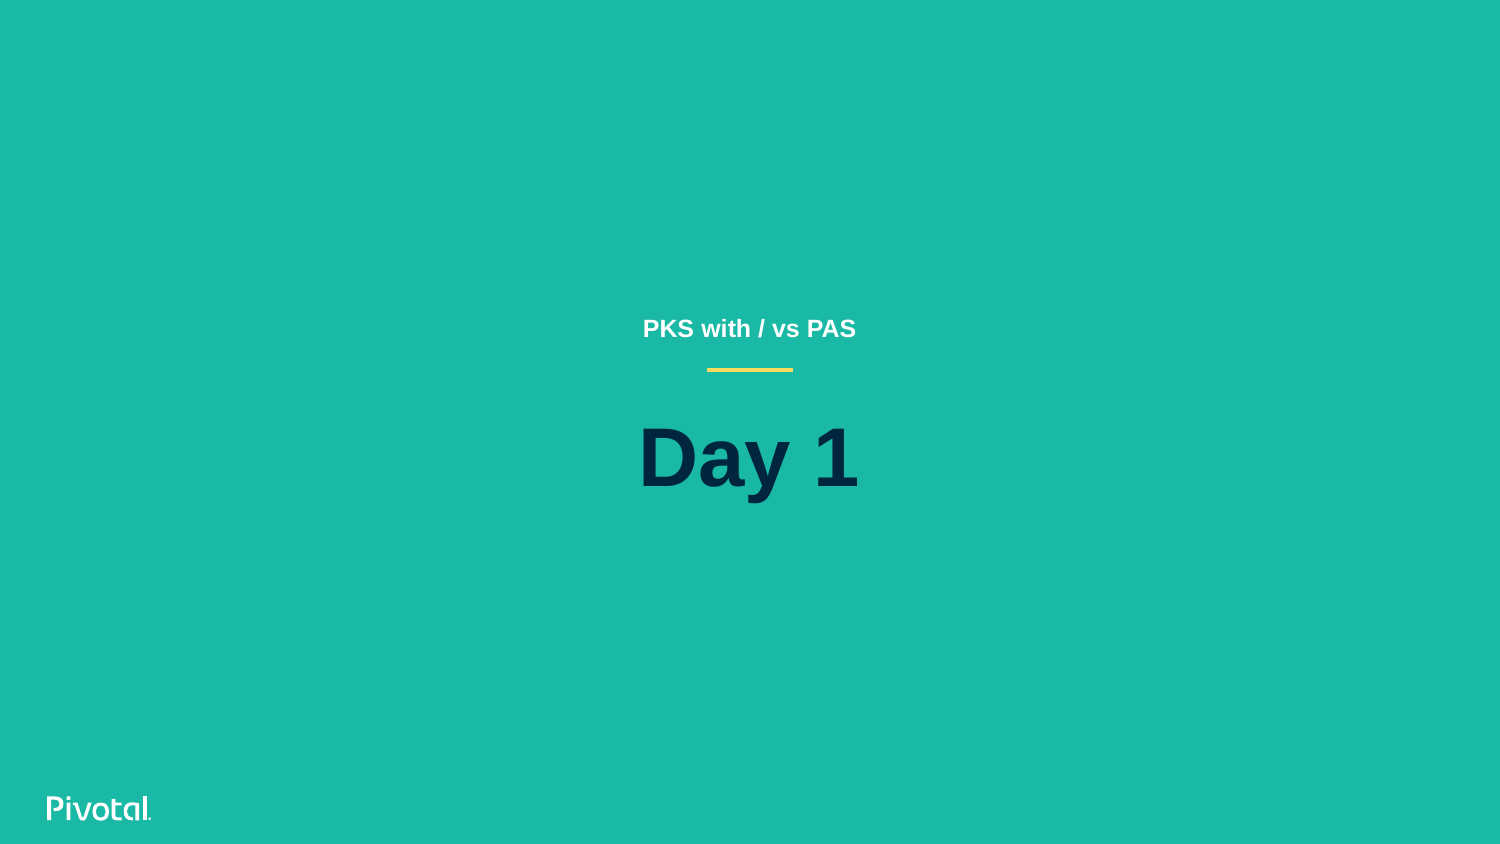

PKS with / vs PAS
# Day 1